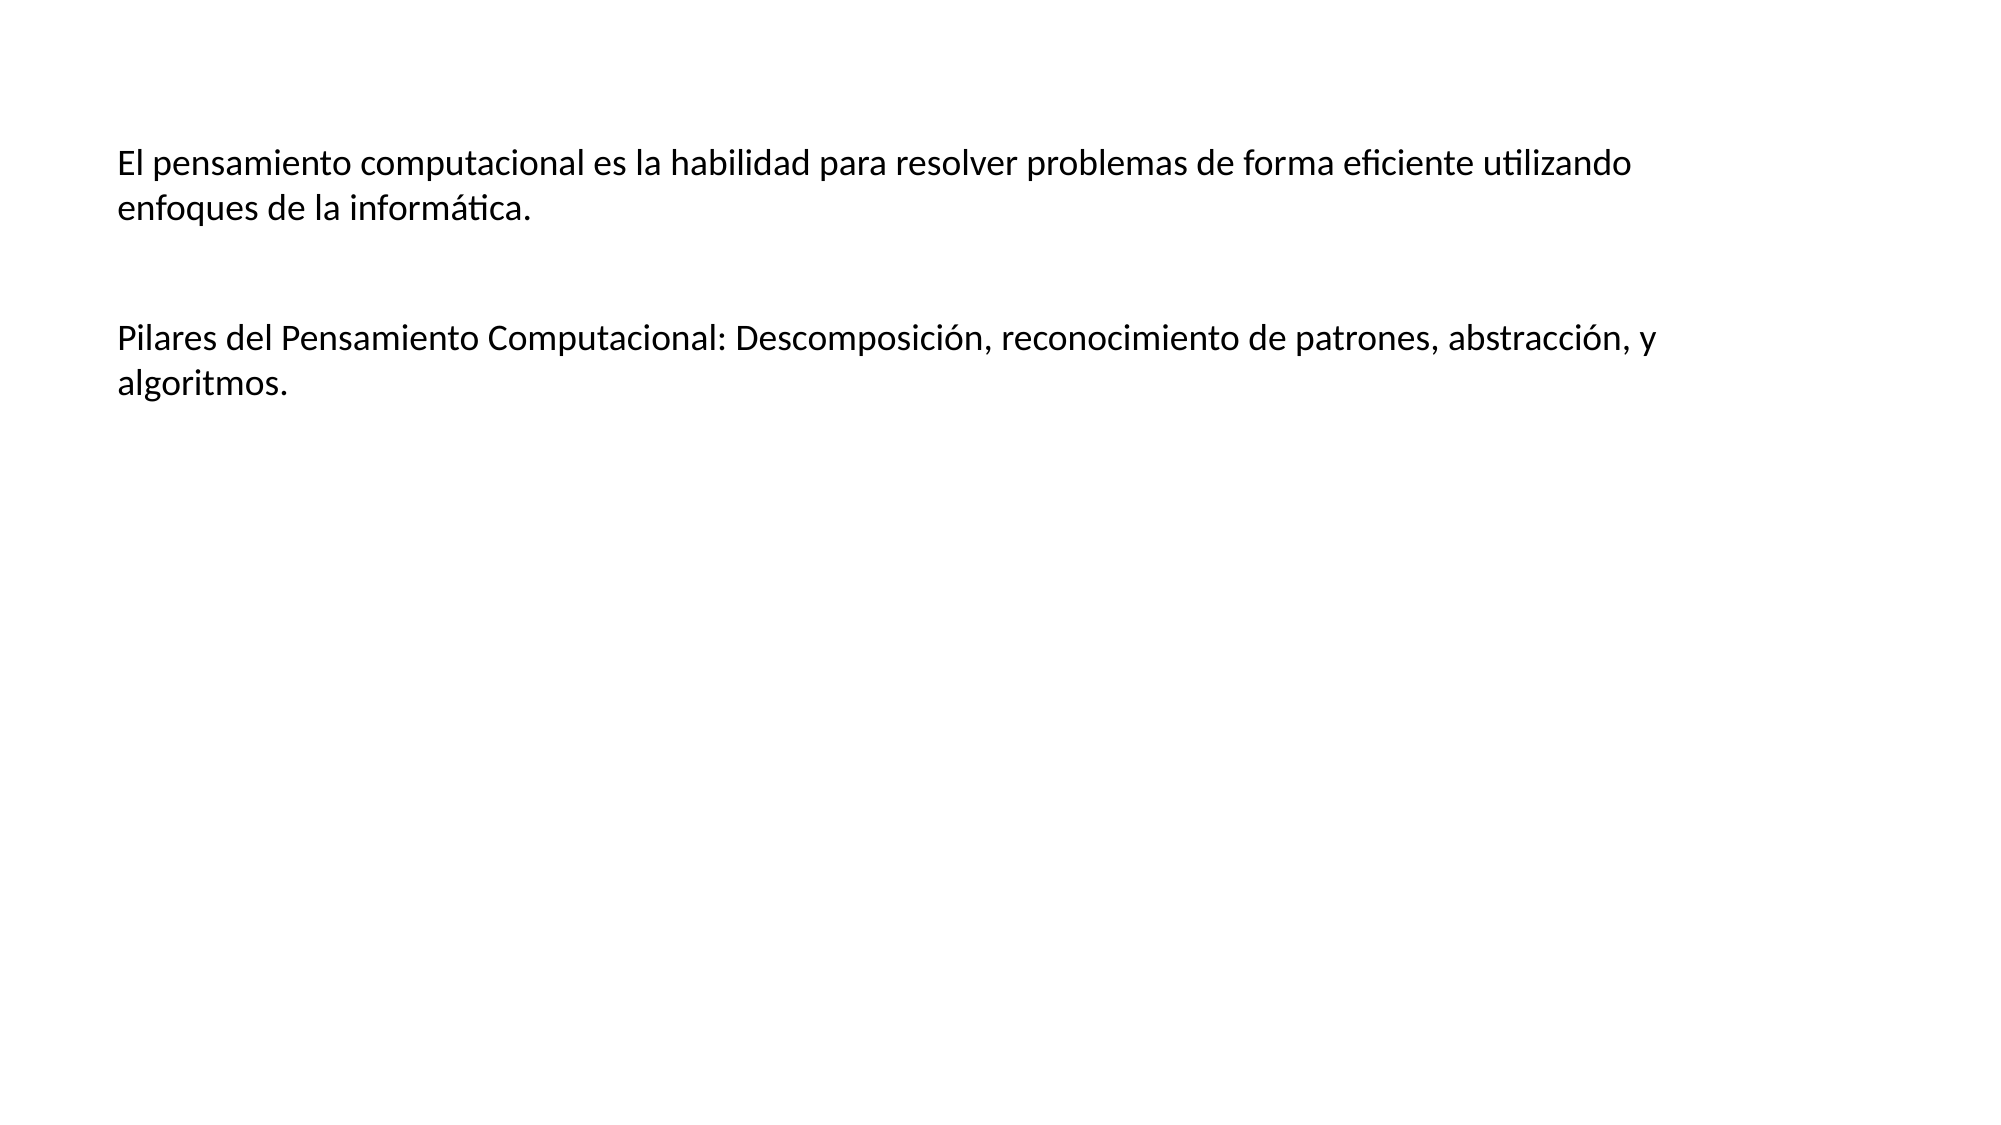

El pensamiento computacional es la habilidad para resolver problemas de forma eficiente utilizando enfoques de la informática.
Pilares del Pensamiento Computacional: Descomposición, reconocimiento de patrones, abstracción, y algoritmos.